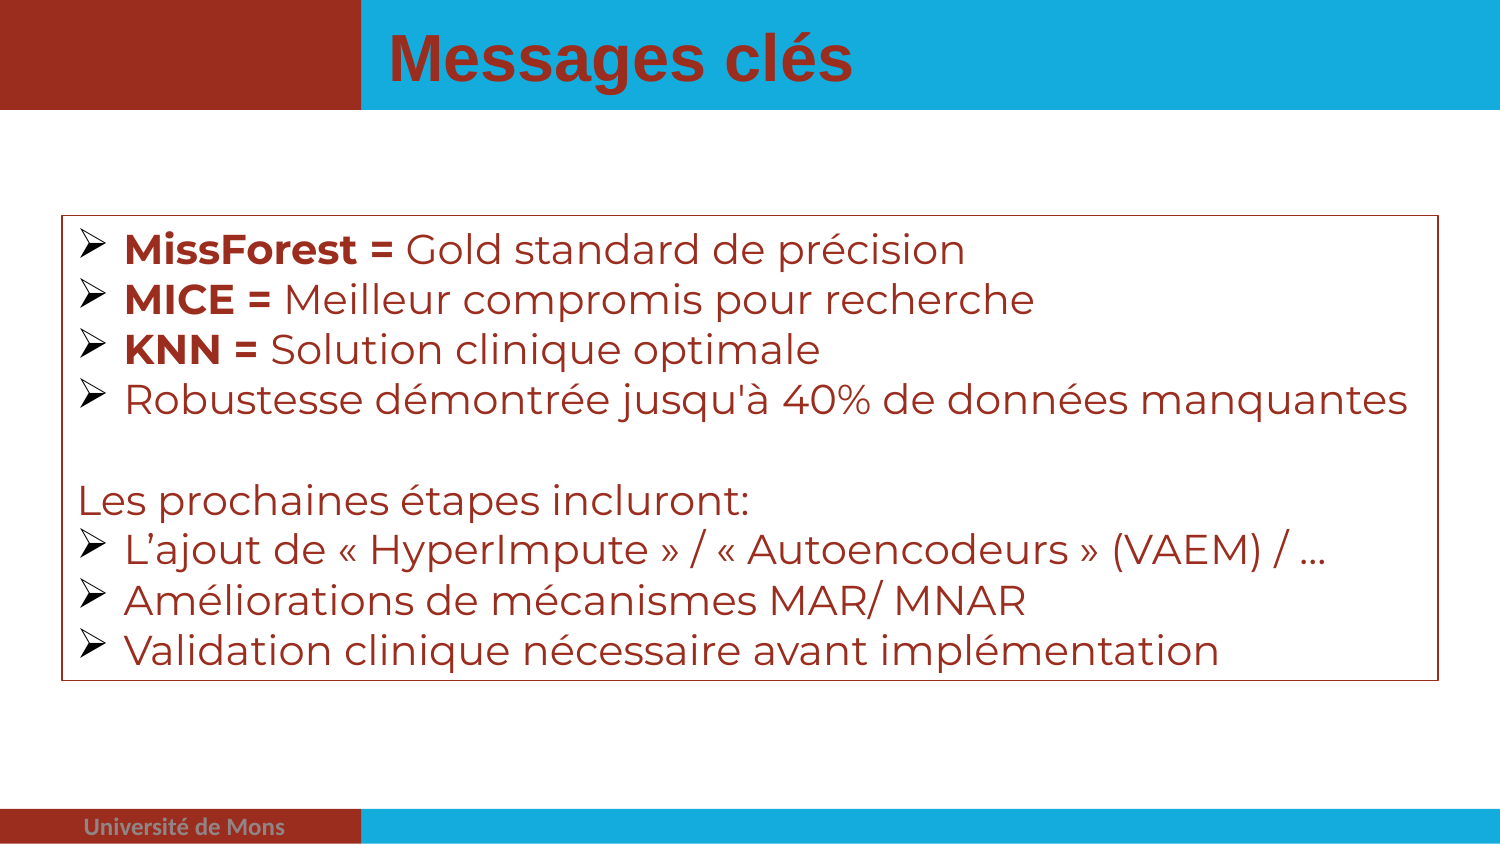

# Messages clés
MissForest = Gold standard de précision
MICE = Meilleur compromis pour recherche
KNN = Solution clinique optimale
Robustesse démontrée jusqu'à 40% de données manquantes

Les prochaines étapes incluront:
L’ajout de « HyperImpute » / « Autoencodeurs » (VAEM) / …
Améliorations de mécanismes MAR/ MNAR
Validation clinique nécessaire avant implémentation
Université de Mons